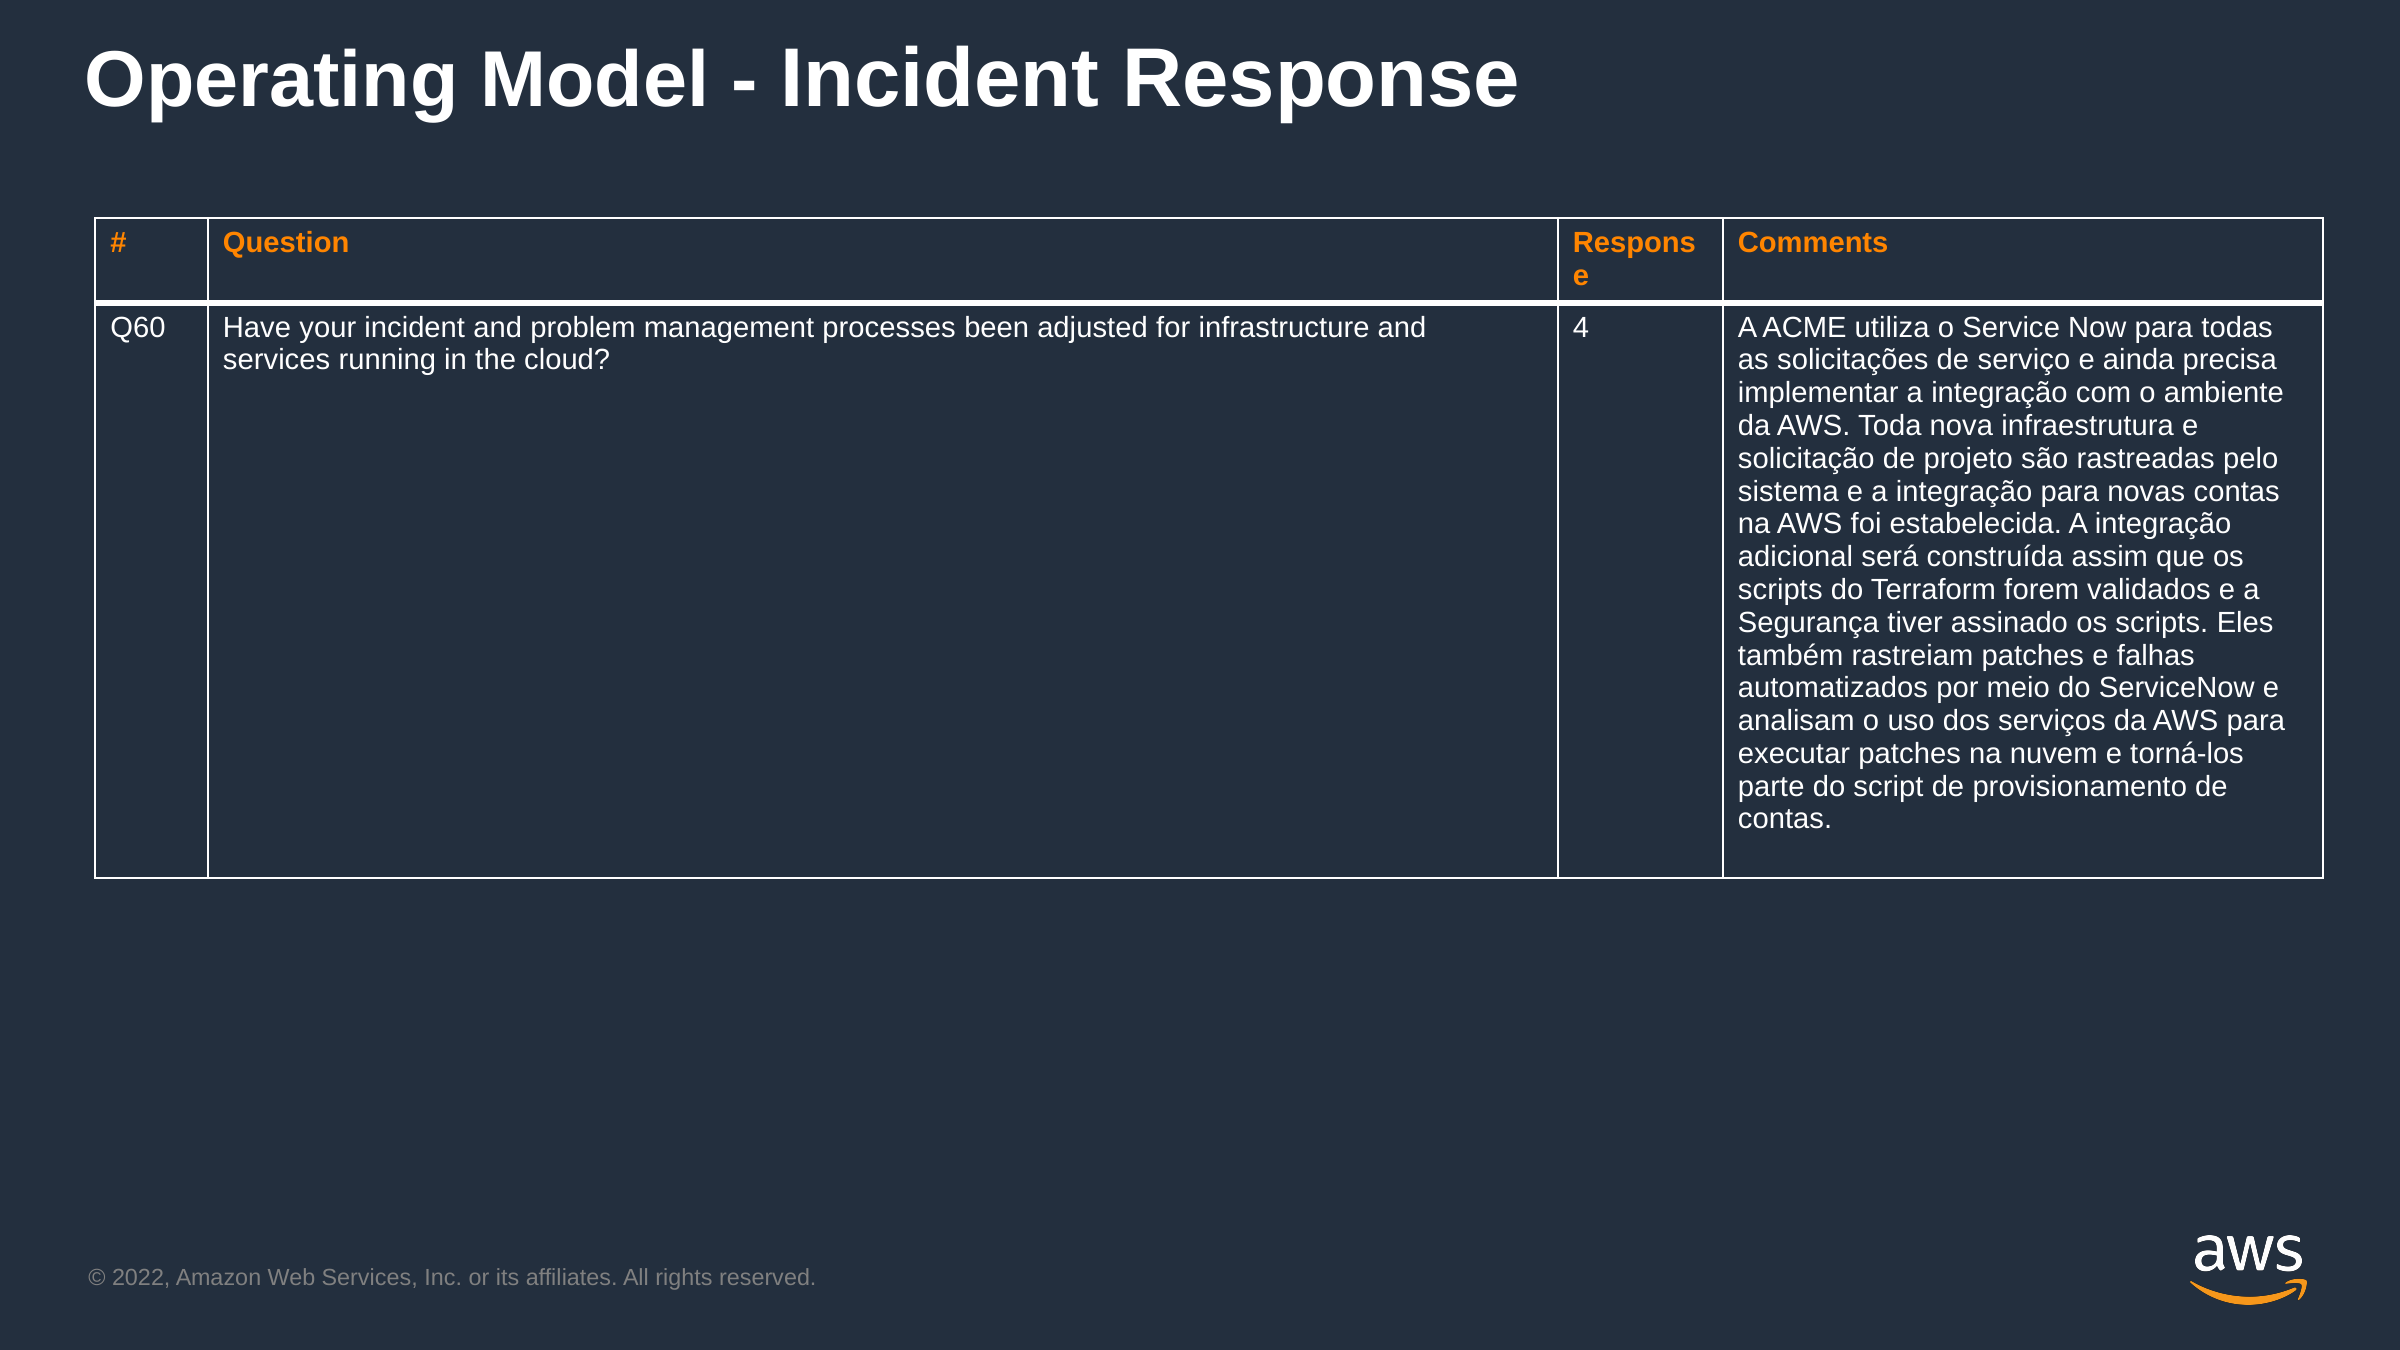

Operating Model - Incident Response
| # | Question | Response | Comments |
| --- | --- | --- | --- |
| Q60 | Have your incident and problem management processes been adjusted for infrastructure and services running in the cloud? | 4 | A ACME utiliza o Service Now para todas as solicitações de serviço e ainda precisa implementar a integração com o ambiente da AWS. Toda nova infraestrutura e solicitação de projeto são rastreadas pelo sistema e a integração para novas contas na AWS foi estabelecida. A integração adicional será construída assim que os scripts do Terraform forem validados e a Segurança tiver assinado os scripts. Eles também rastreiam patches e falhas automatizados por meio do ServiceNow e analisam o uso dos serviços da AWS para executar patches na nuvem e torná-los parte do script de provisionamento de contas. |